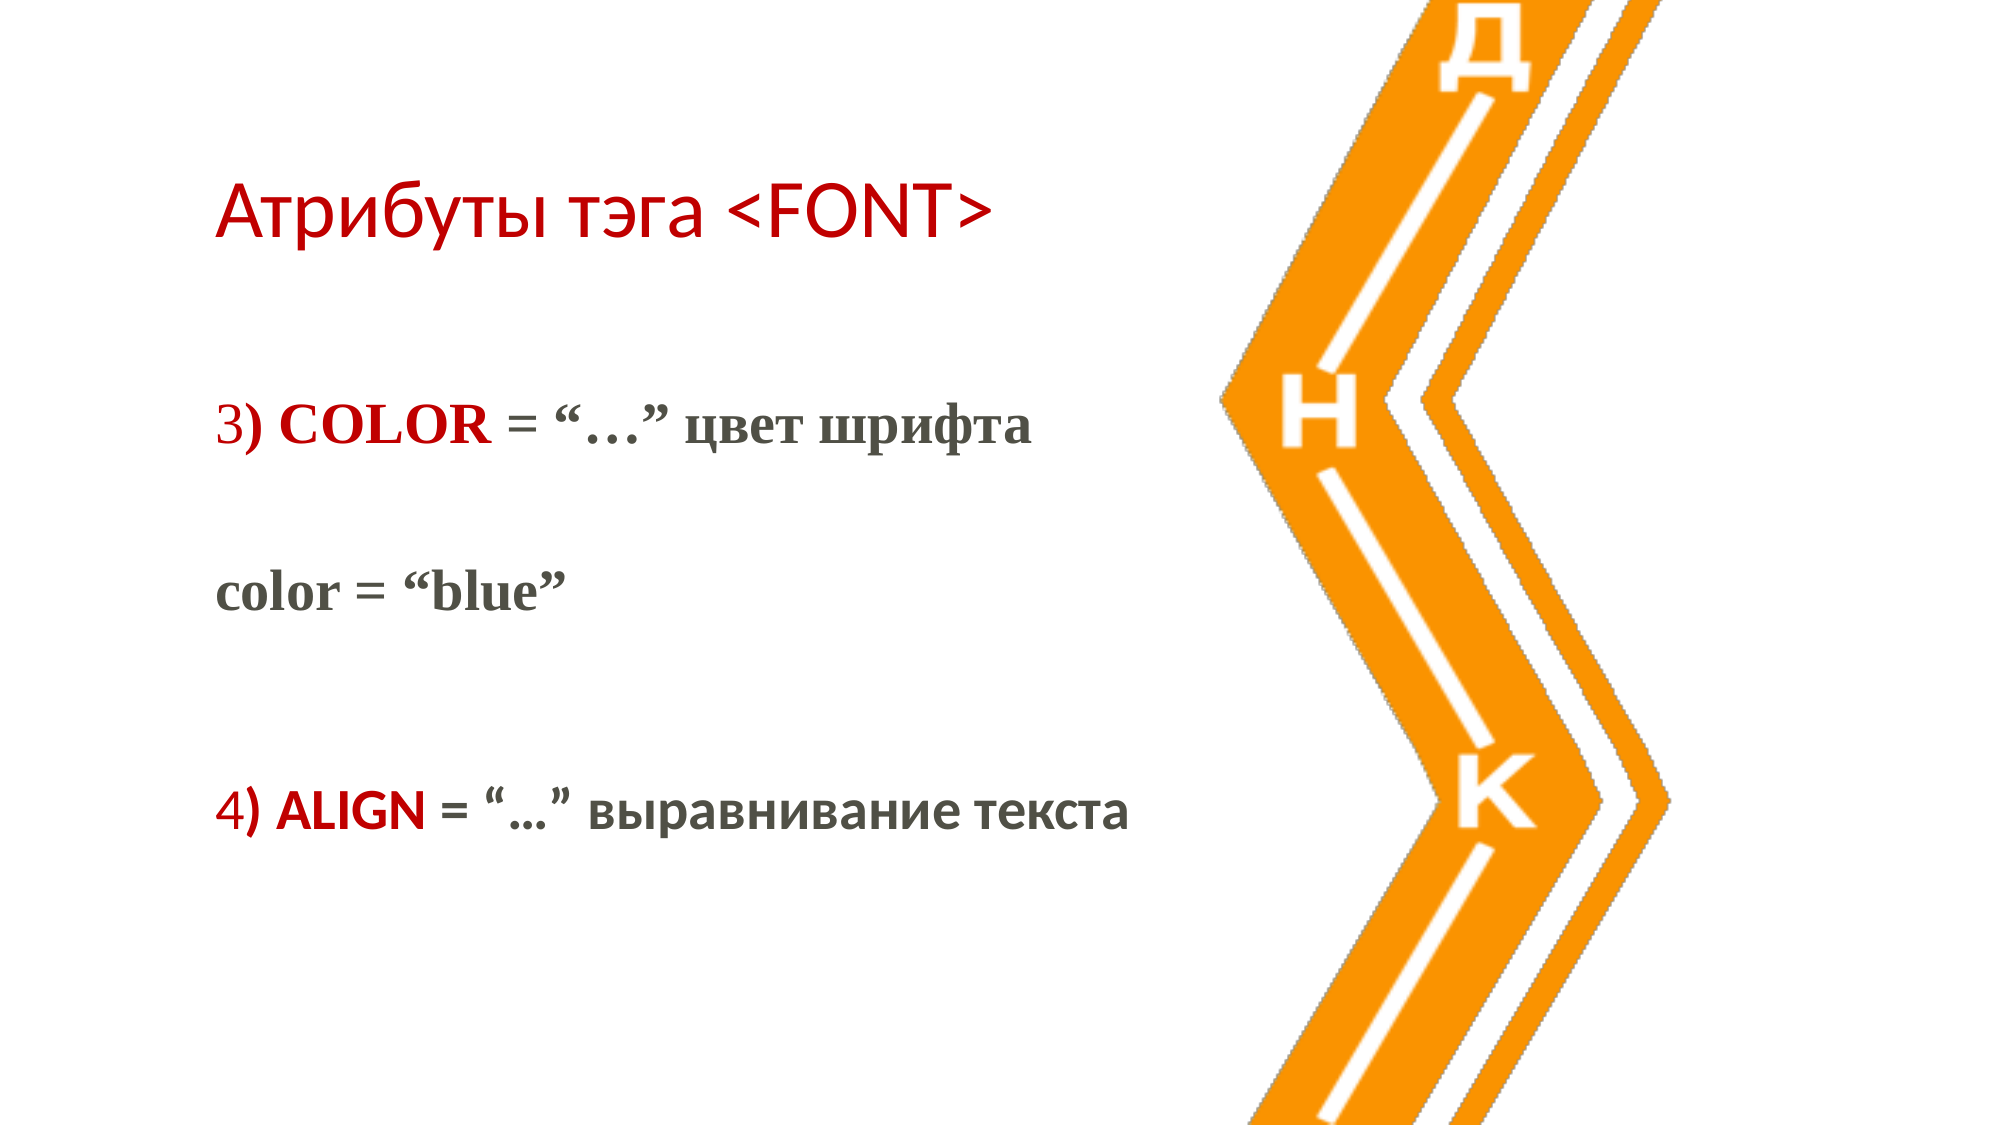

# Атрибуты тэга <FONT>

3) COLOR = “…” цвет шрифта

color = “blue”

4) ALIGN = “…” выравнивание текста